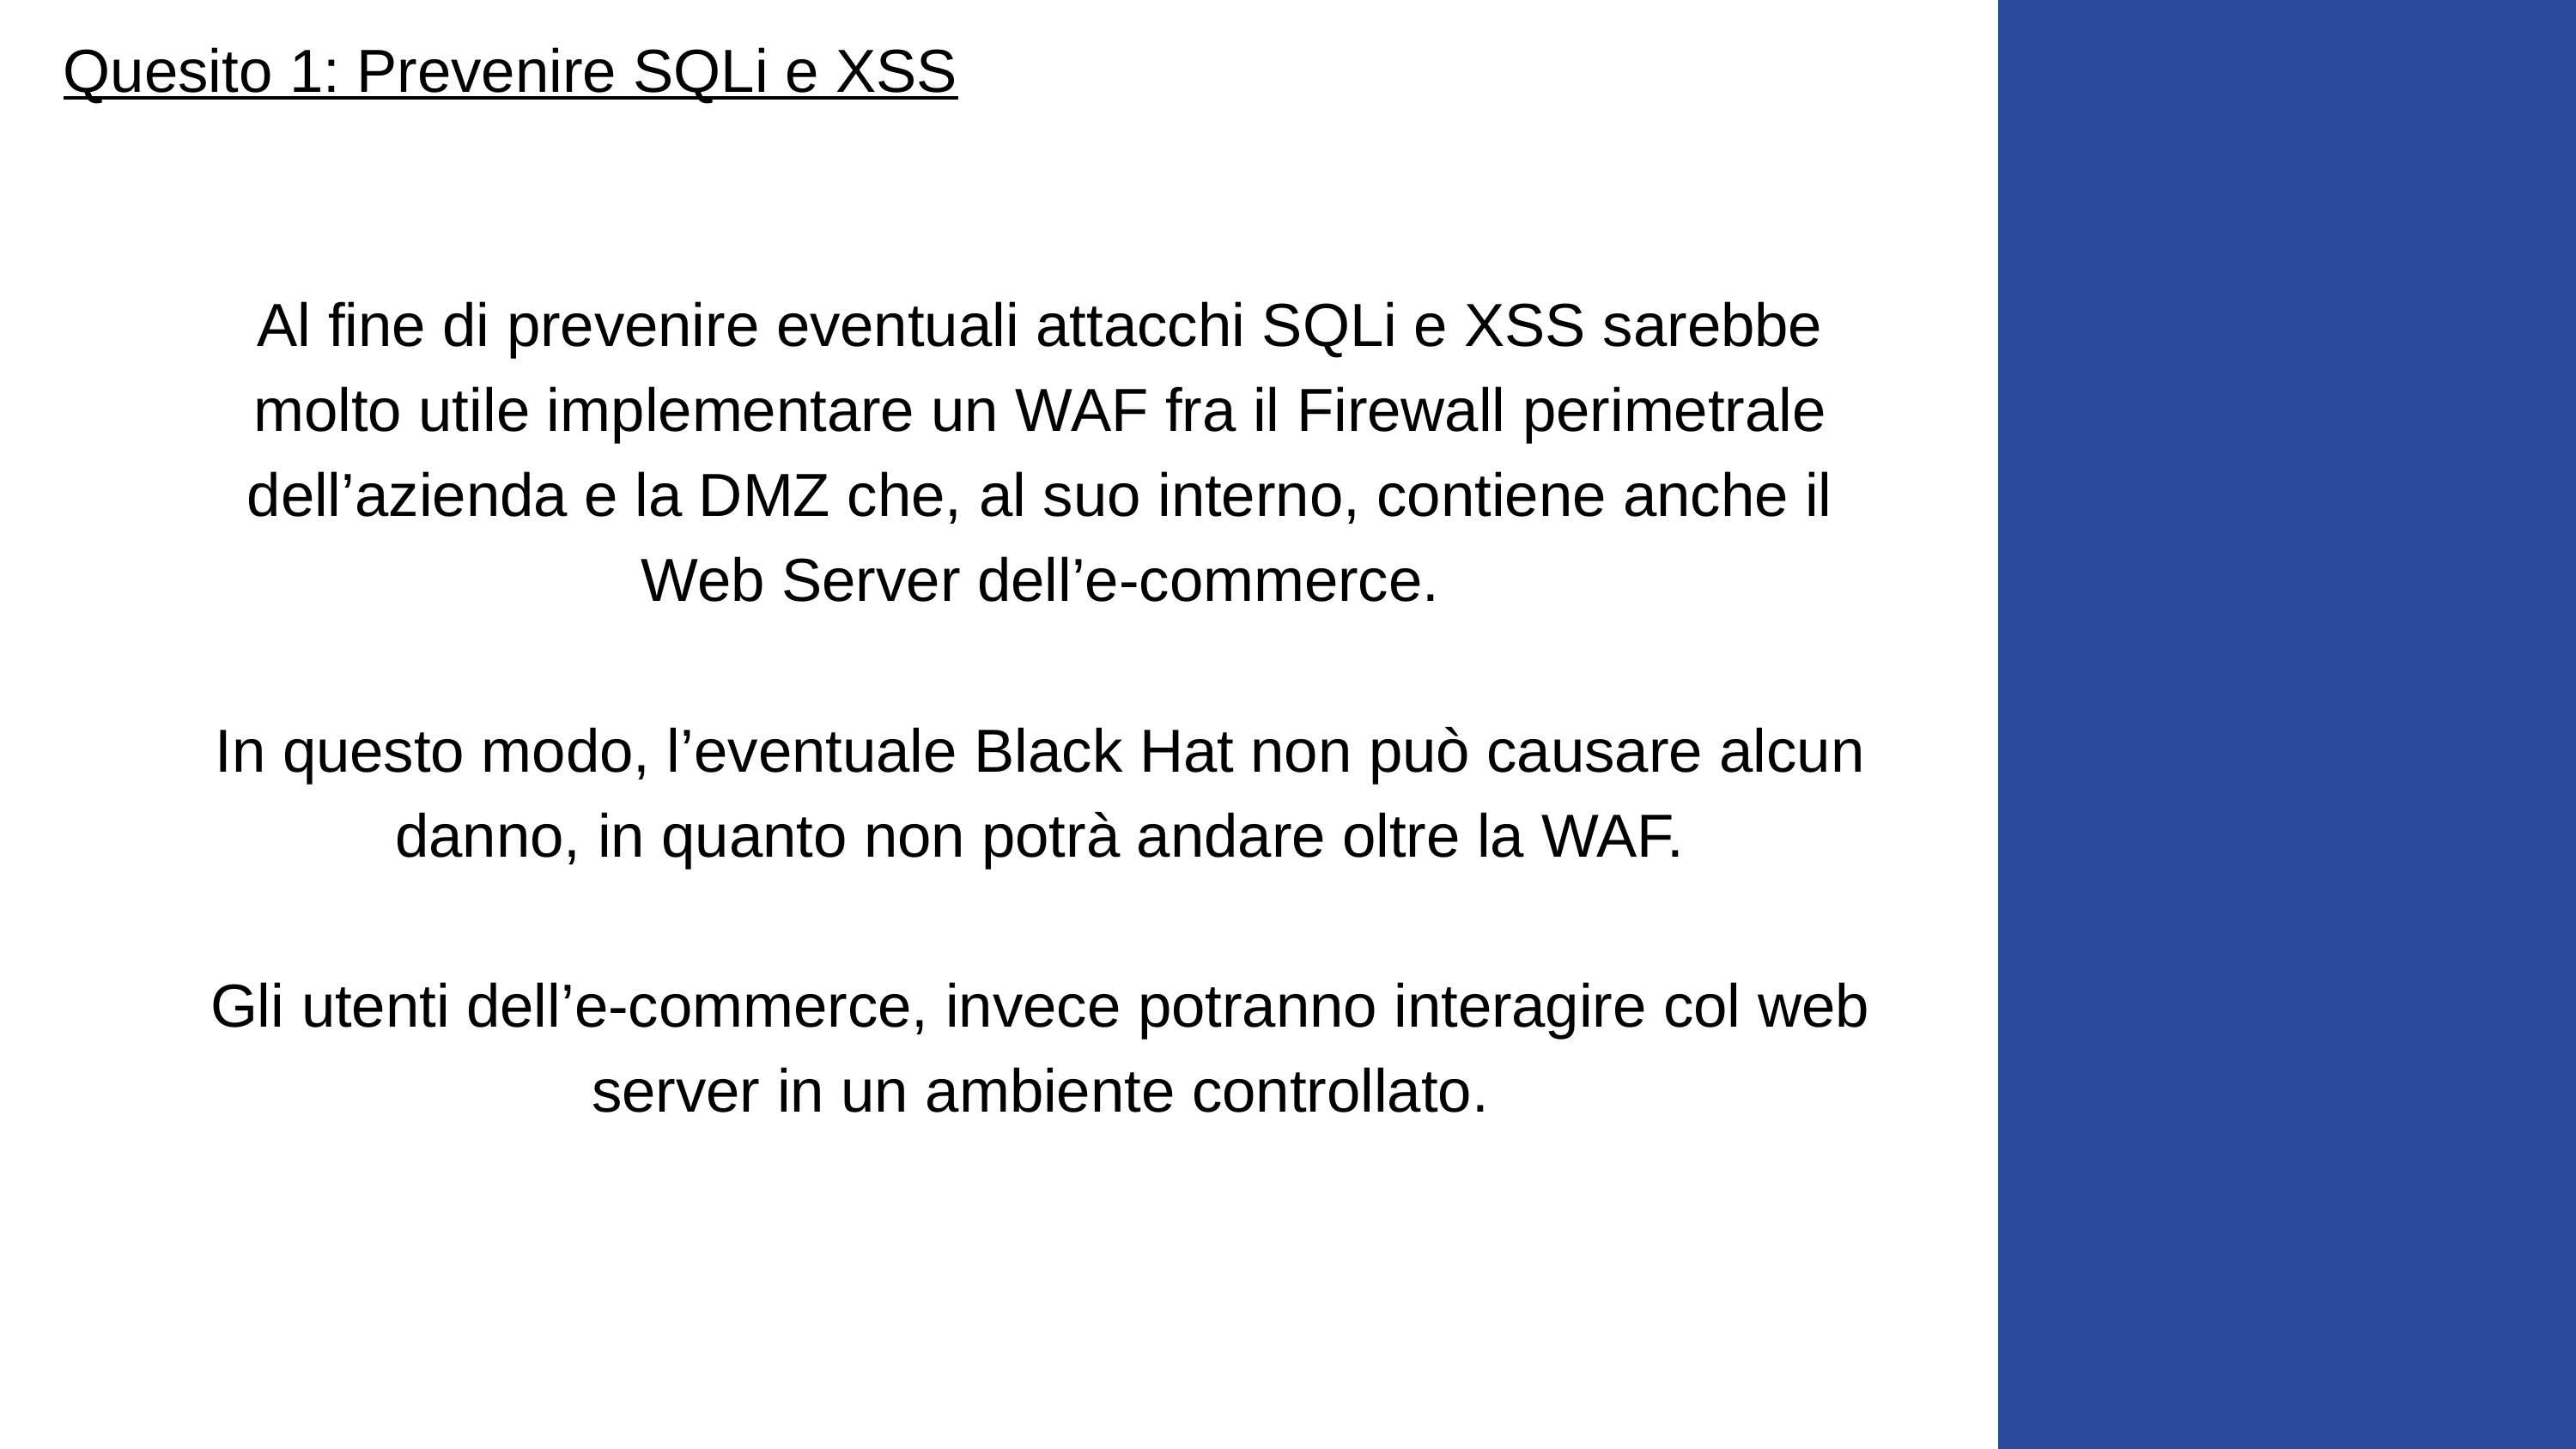

Quesito 1: Prevenire SQLi e XSS
Al fine di prevenire eventuali attacchi SQLi e XSS sarebbe molto utile implementare un WAF fra il Firewall perimetrale dell’azienda e la DMZ che, al suo interno, contiene anche il Web Server dell’e-commerce.

In questo modo, l’eventuale Black Hat non può causare alcun danno, in quanto non potrà andare oltre la WAF.

Gli utenti dell’e-commerce, invece potranno interagire col web server in un ambiente controllato.